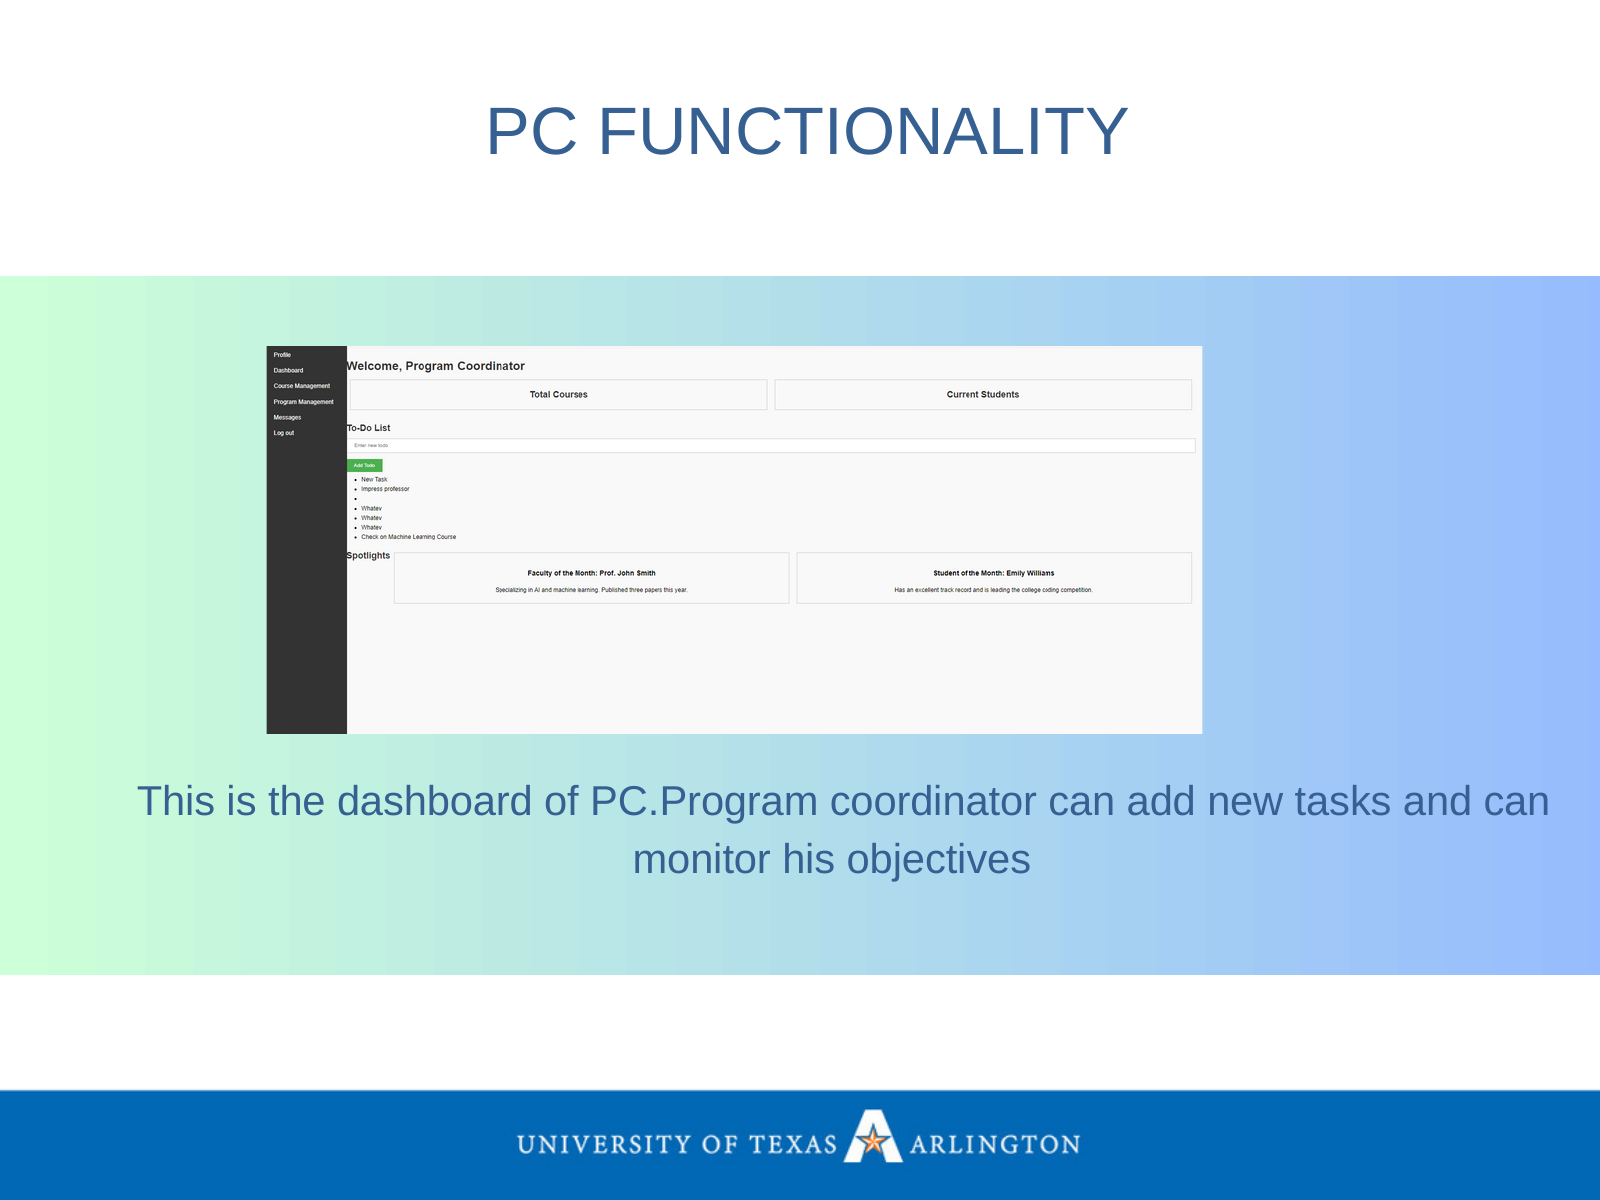

PC FUNCTIONALITY

This is the dashboard of PC.Program coordinator can add new tasks and can monitor his objectives